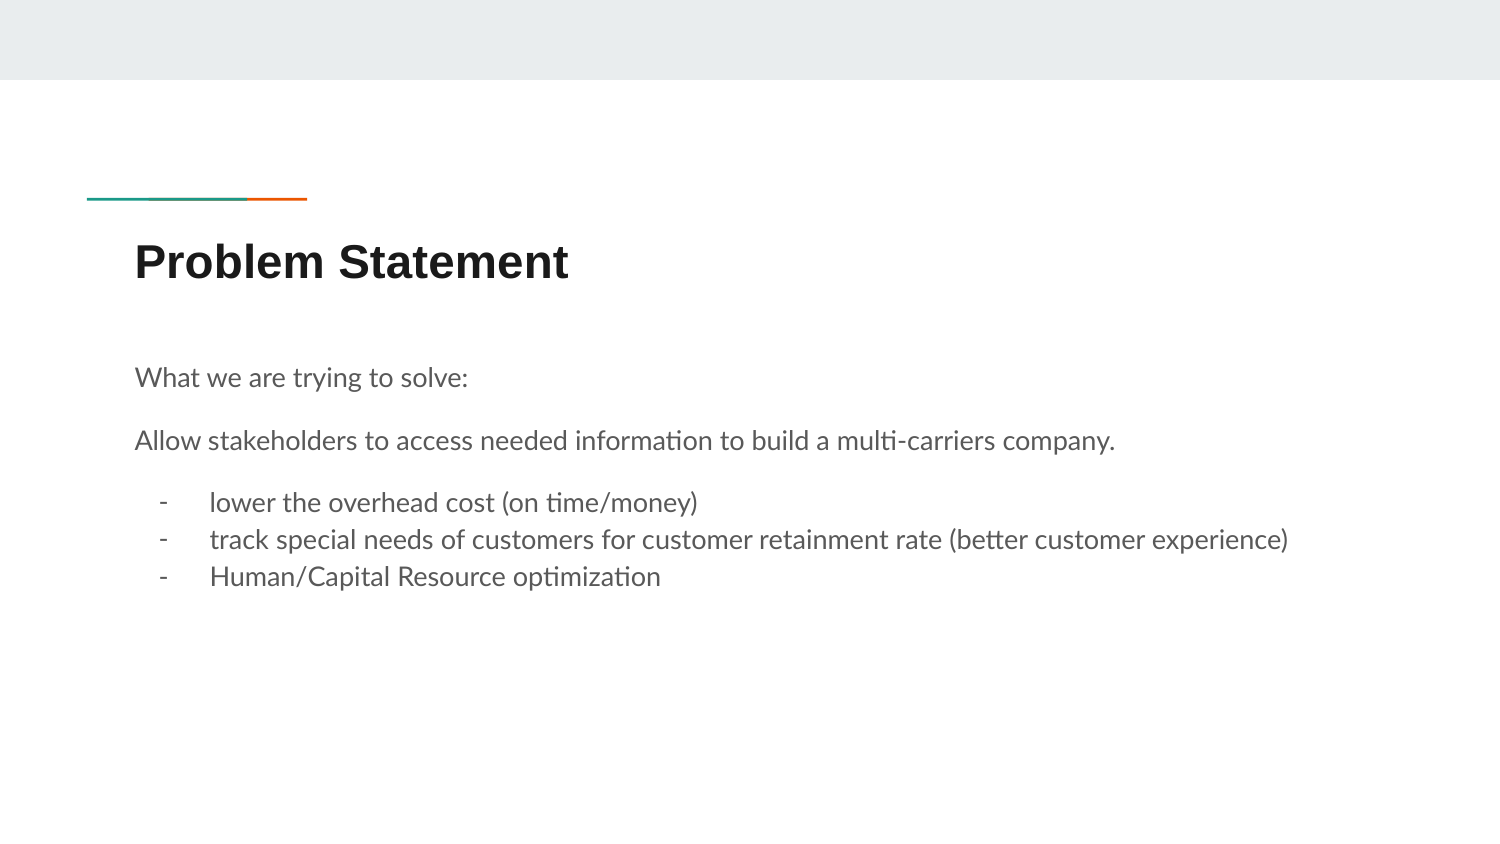

# Problem Statement
What we are trying to solve:
Allow stakeholders to access needed information to build a multi-carriers company.
lower the overhead cost (on time/money)
track special needs of customers for customer retainment rate (better customer experience)
Human/Capital Resource optimization